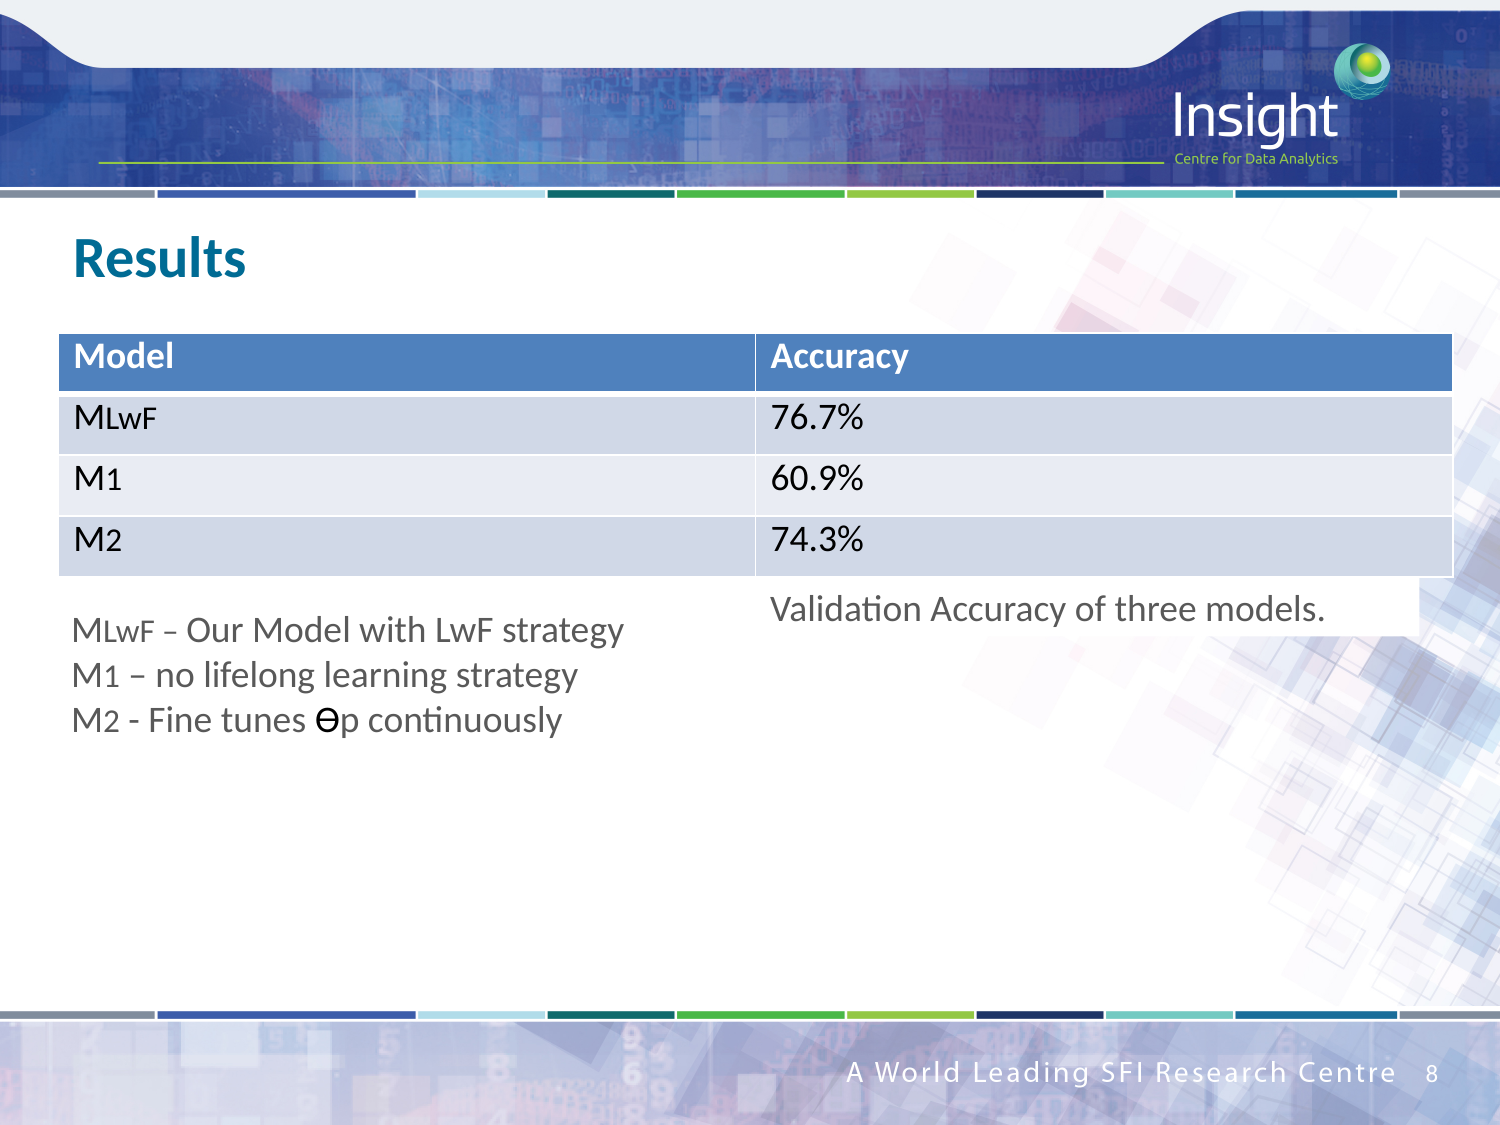

# Results
| Model | Accuracy |
| --- | --- |
| MLwF | 76.7% |
| M1 | 60.9% |
| M2 | 74.3% |
Validation Accuracy of three models.
MLwF – Our Model with LwF strategy
M1 – no lifelong learning strategy
M2 - Fine tunes Өp continuously

8